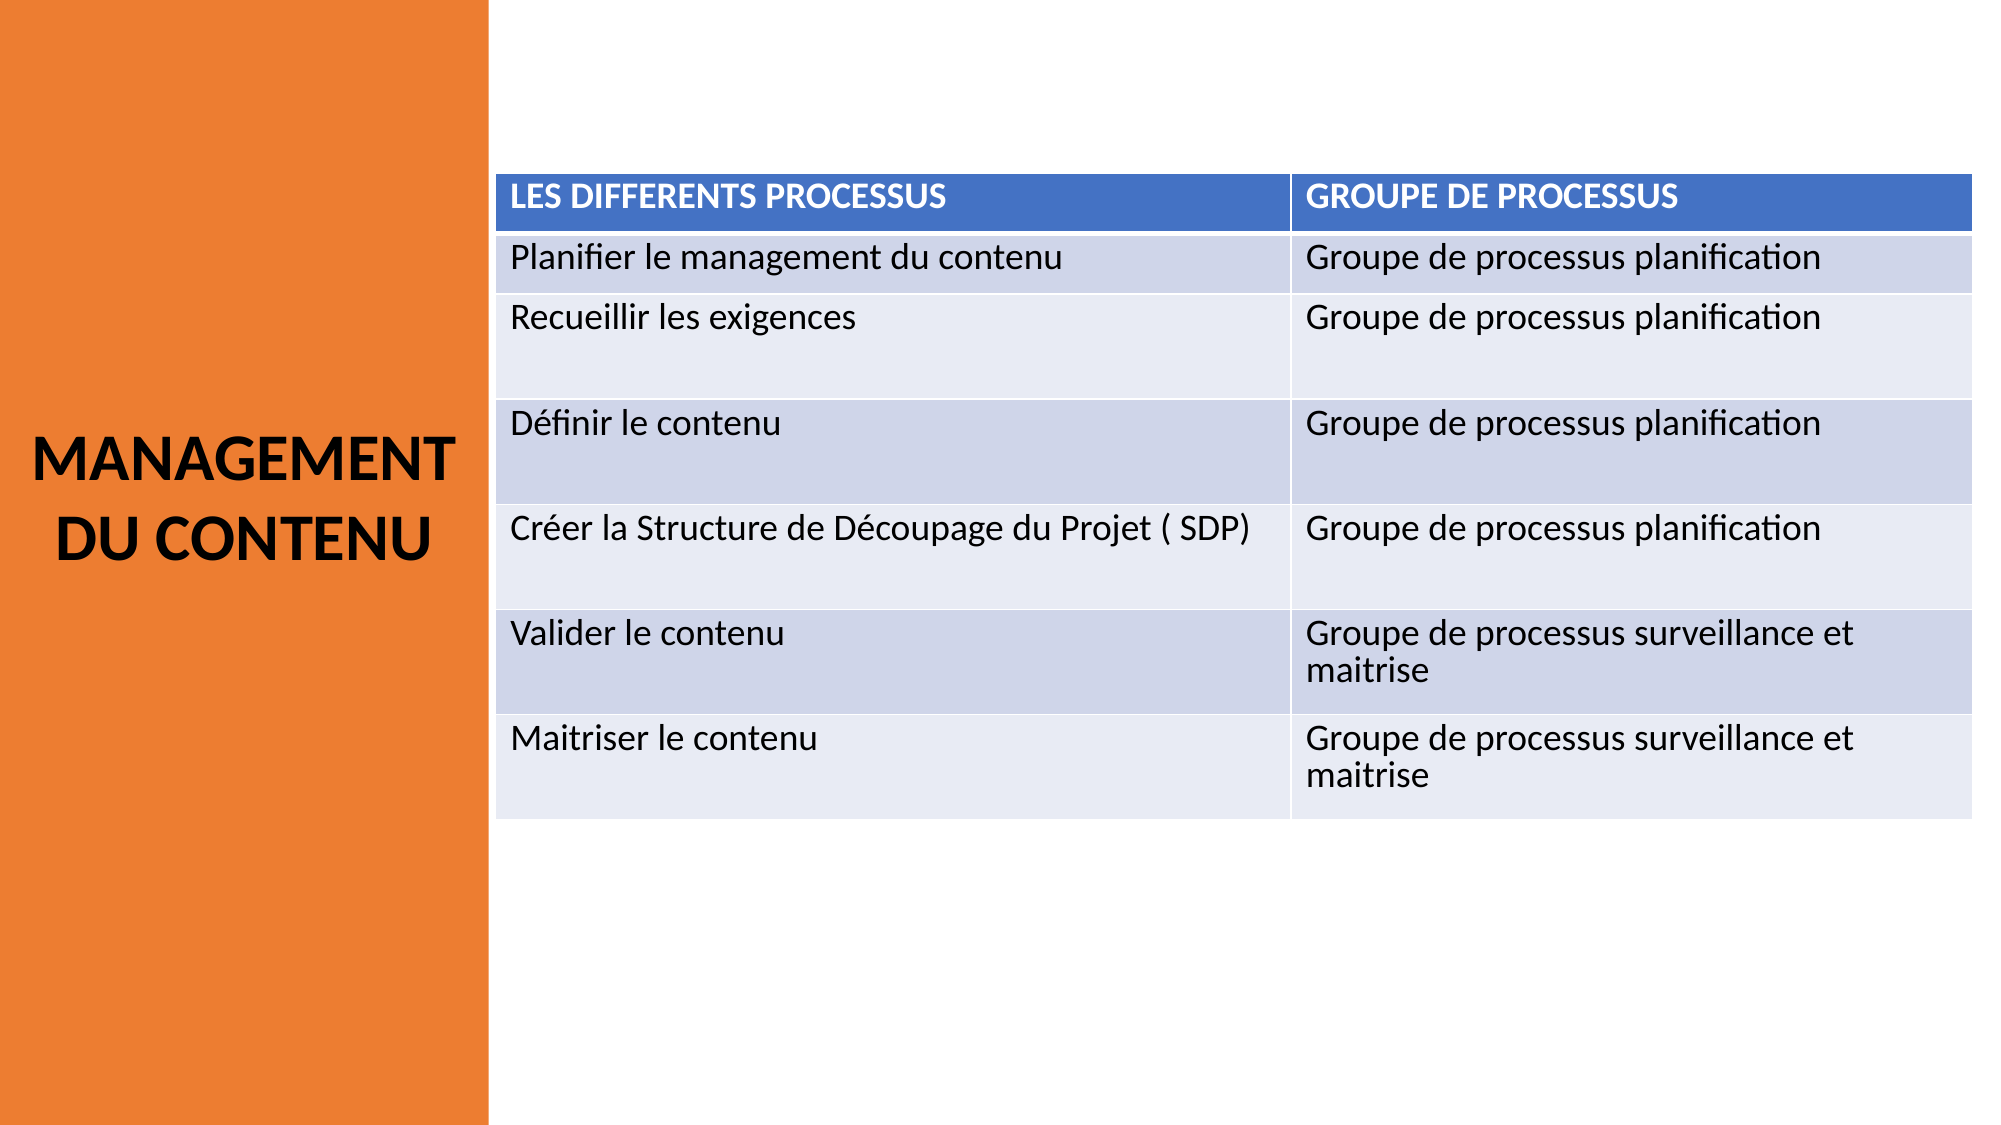

| LES DIFFERENTS PROCESSUS | GROUPE DE PROCESSUS |
| --- | --- |
| Planifier le management du contenu | Groupe de processus planification |
| Recueillir les exigences | Groupe de processus planification |
| Définir le contenu | Groupe de processus planification |
| Créer la Structure de Découpage du Projet ( SDP) | Groupe de processus planification |
| Valider le contenu | Groupe de processus surveillance et maitrise |
| Maitriser le contenu | Groupe de processus surveillance et maitrise |
MANAGEMENT DU CONTENU